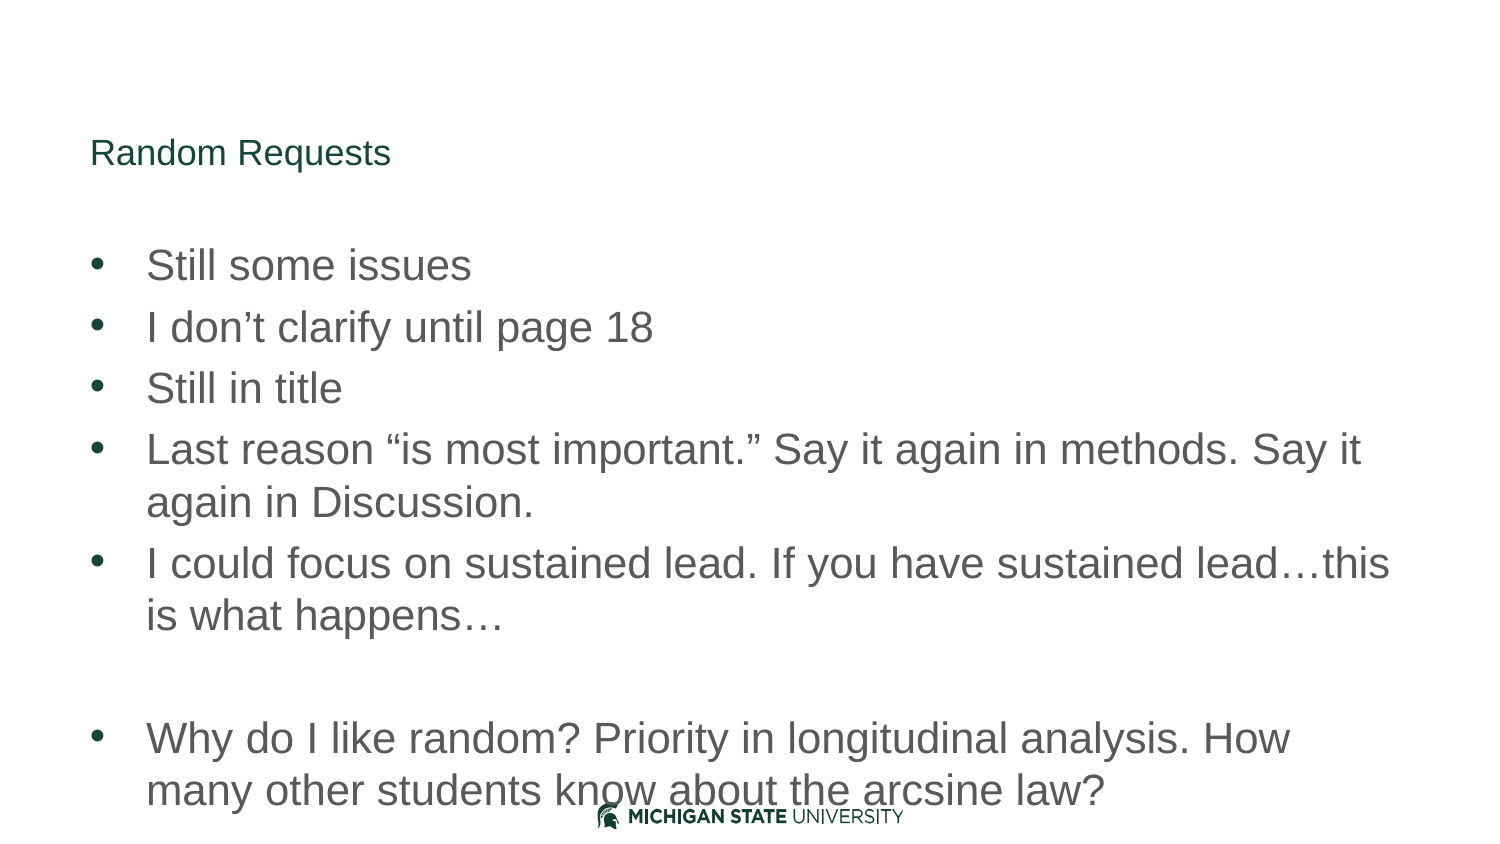

# Random Requests
Still some issues
I don’t clarify until page 18
Still in title
Last reason “is most important.” Say it again in methods. Say it again in Discussion.
I could focus on sustained lead. If you have sustained lead…this is what happens…

Why do I like random? Priority in longitudinal analysis. How many other students know about the arcsine law?